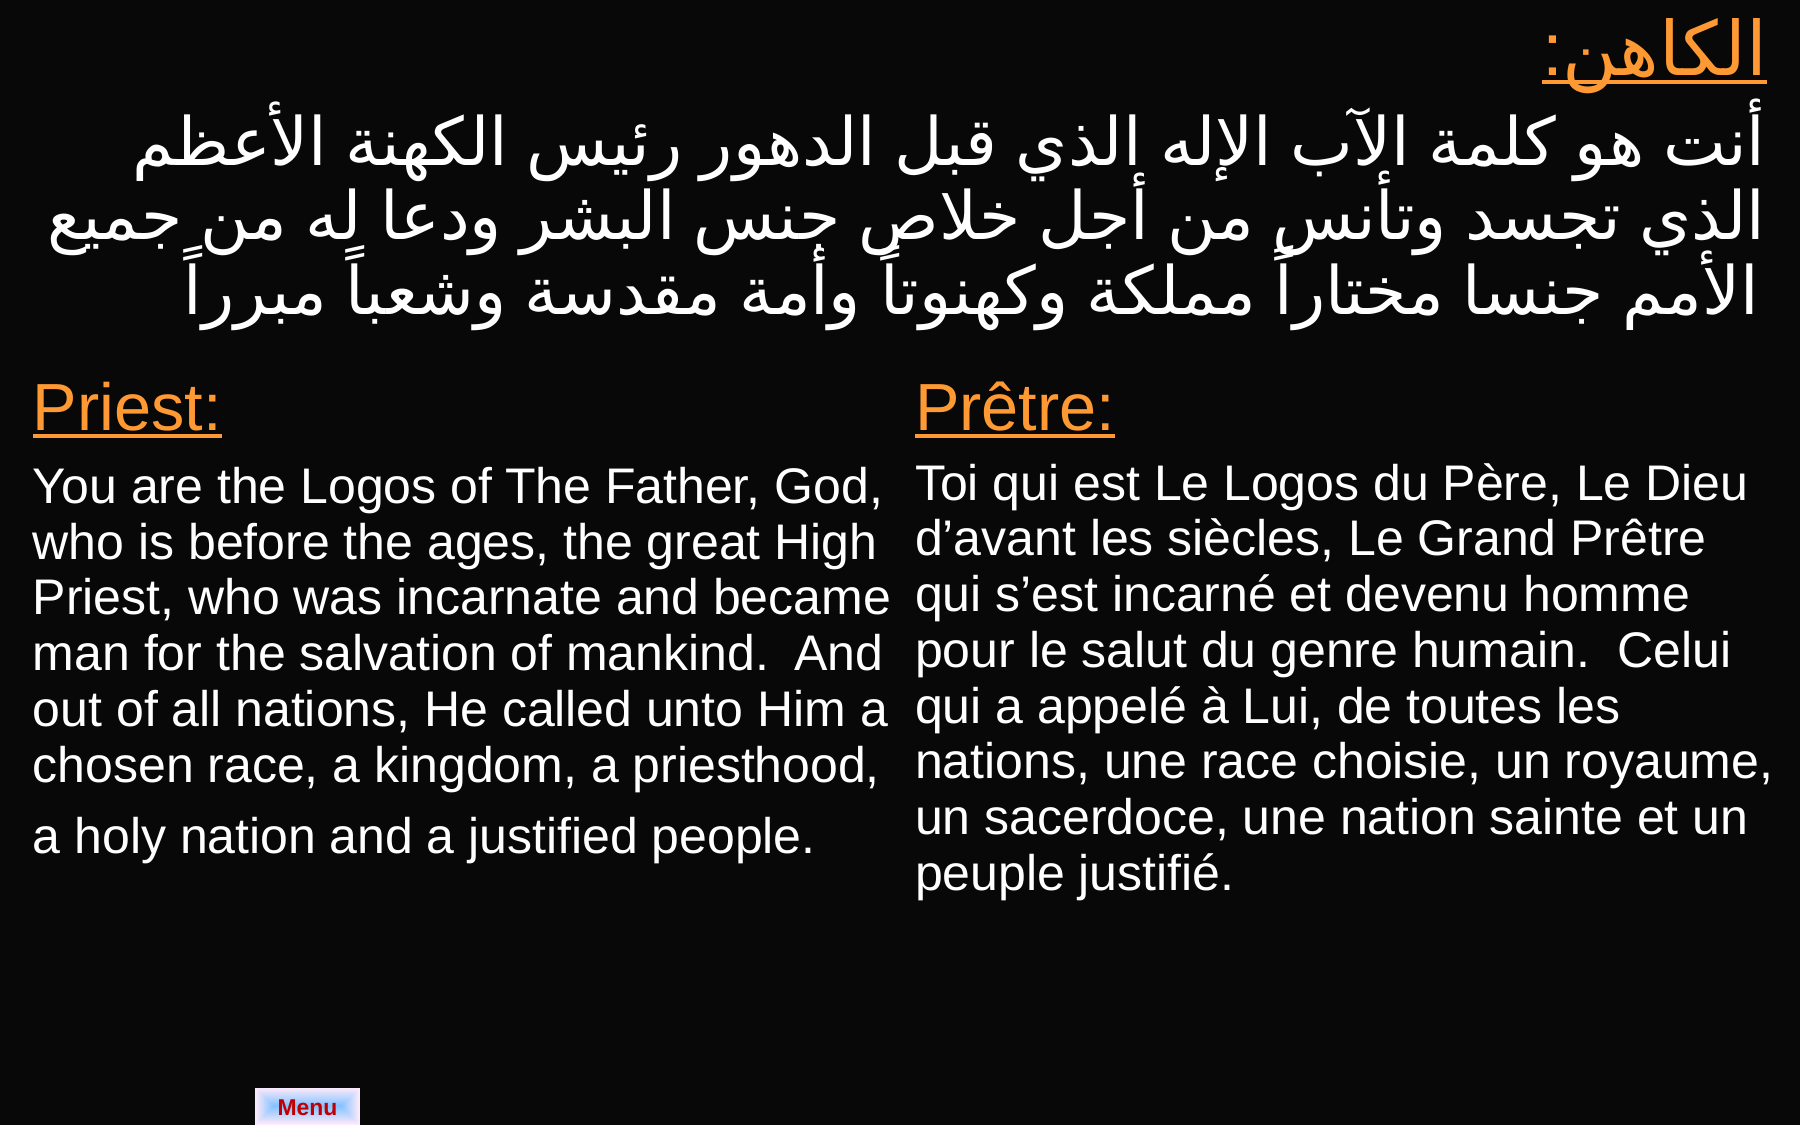

| الكاهن: أنت هو كلمة الآب الإله الذي قبل الدهور رئيس الكهنة الأعظم الذي تجسد وتأنس من أجل خلاص جنس البشر ودعا له من جميع الأمم جنسا مختاراً مملكة وكهنوتاً وأمة مقدسة وشعباً مبرراً |  |
| --- | --- |
| Priest: You are the Logos of The Father, God, who is before the ages, the great High Priest, who was incarnate and became man for the salvation of mankind. And out of all nations, He called unto Him a chosen race, a kingdom, a priesthood, a holy nation and a justified people. | Prêtre: Toi qui est Le Logos du Père, Le Dieu d’avant les siècles, Le Grand Prêtre qui s’est incarné et devenu homme pour le salut du genre humain. Celui qui a appelé à Lui, de toutes les nations, une race choisie, un royaume, un sacerdoce, une nation sainte et un peuple justifié. |

Menu